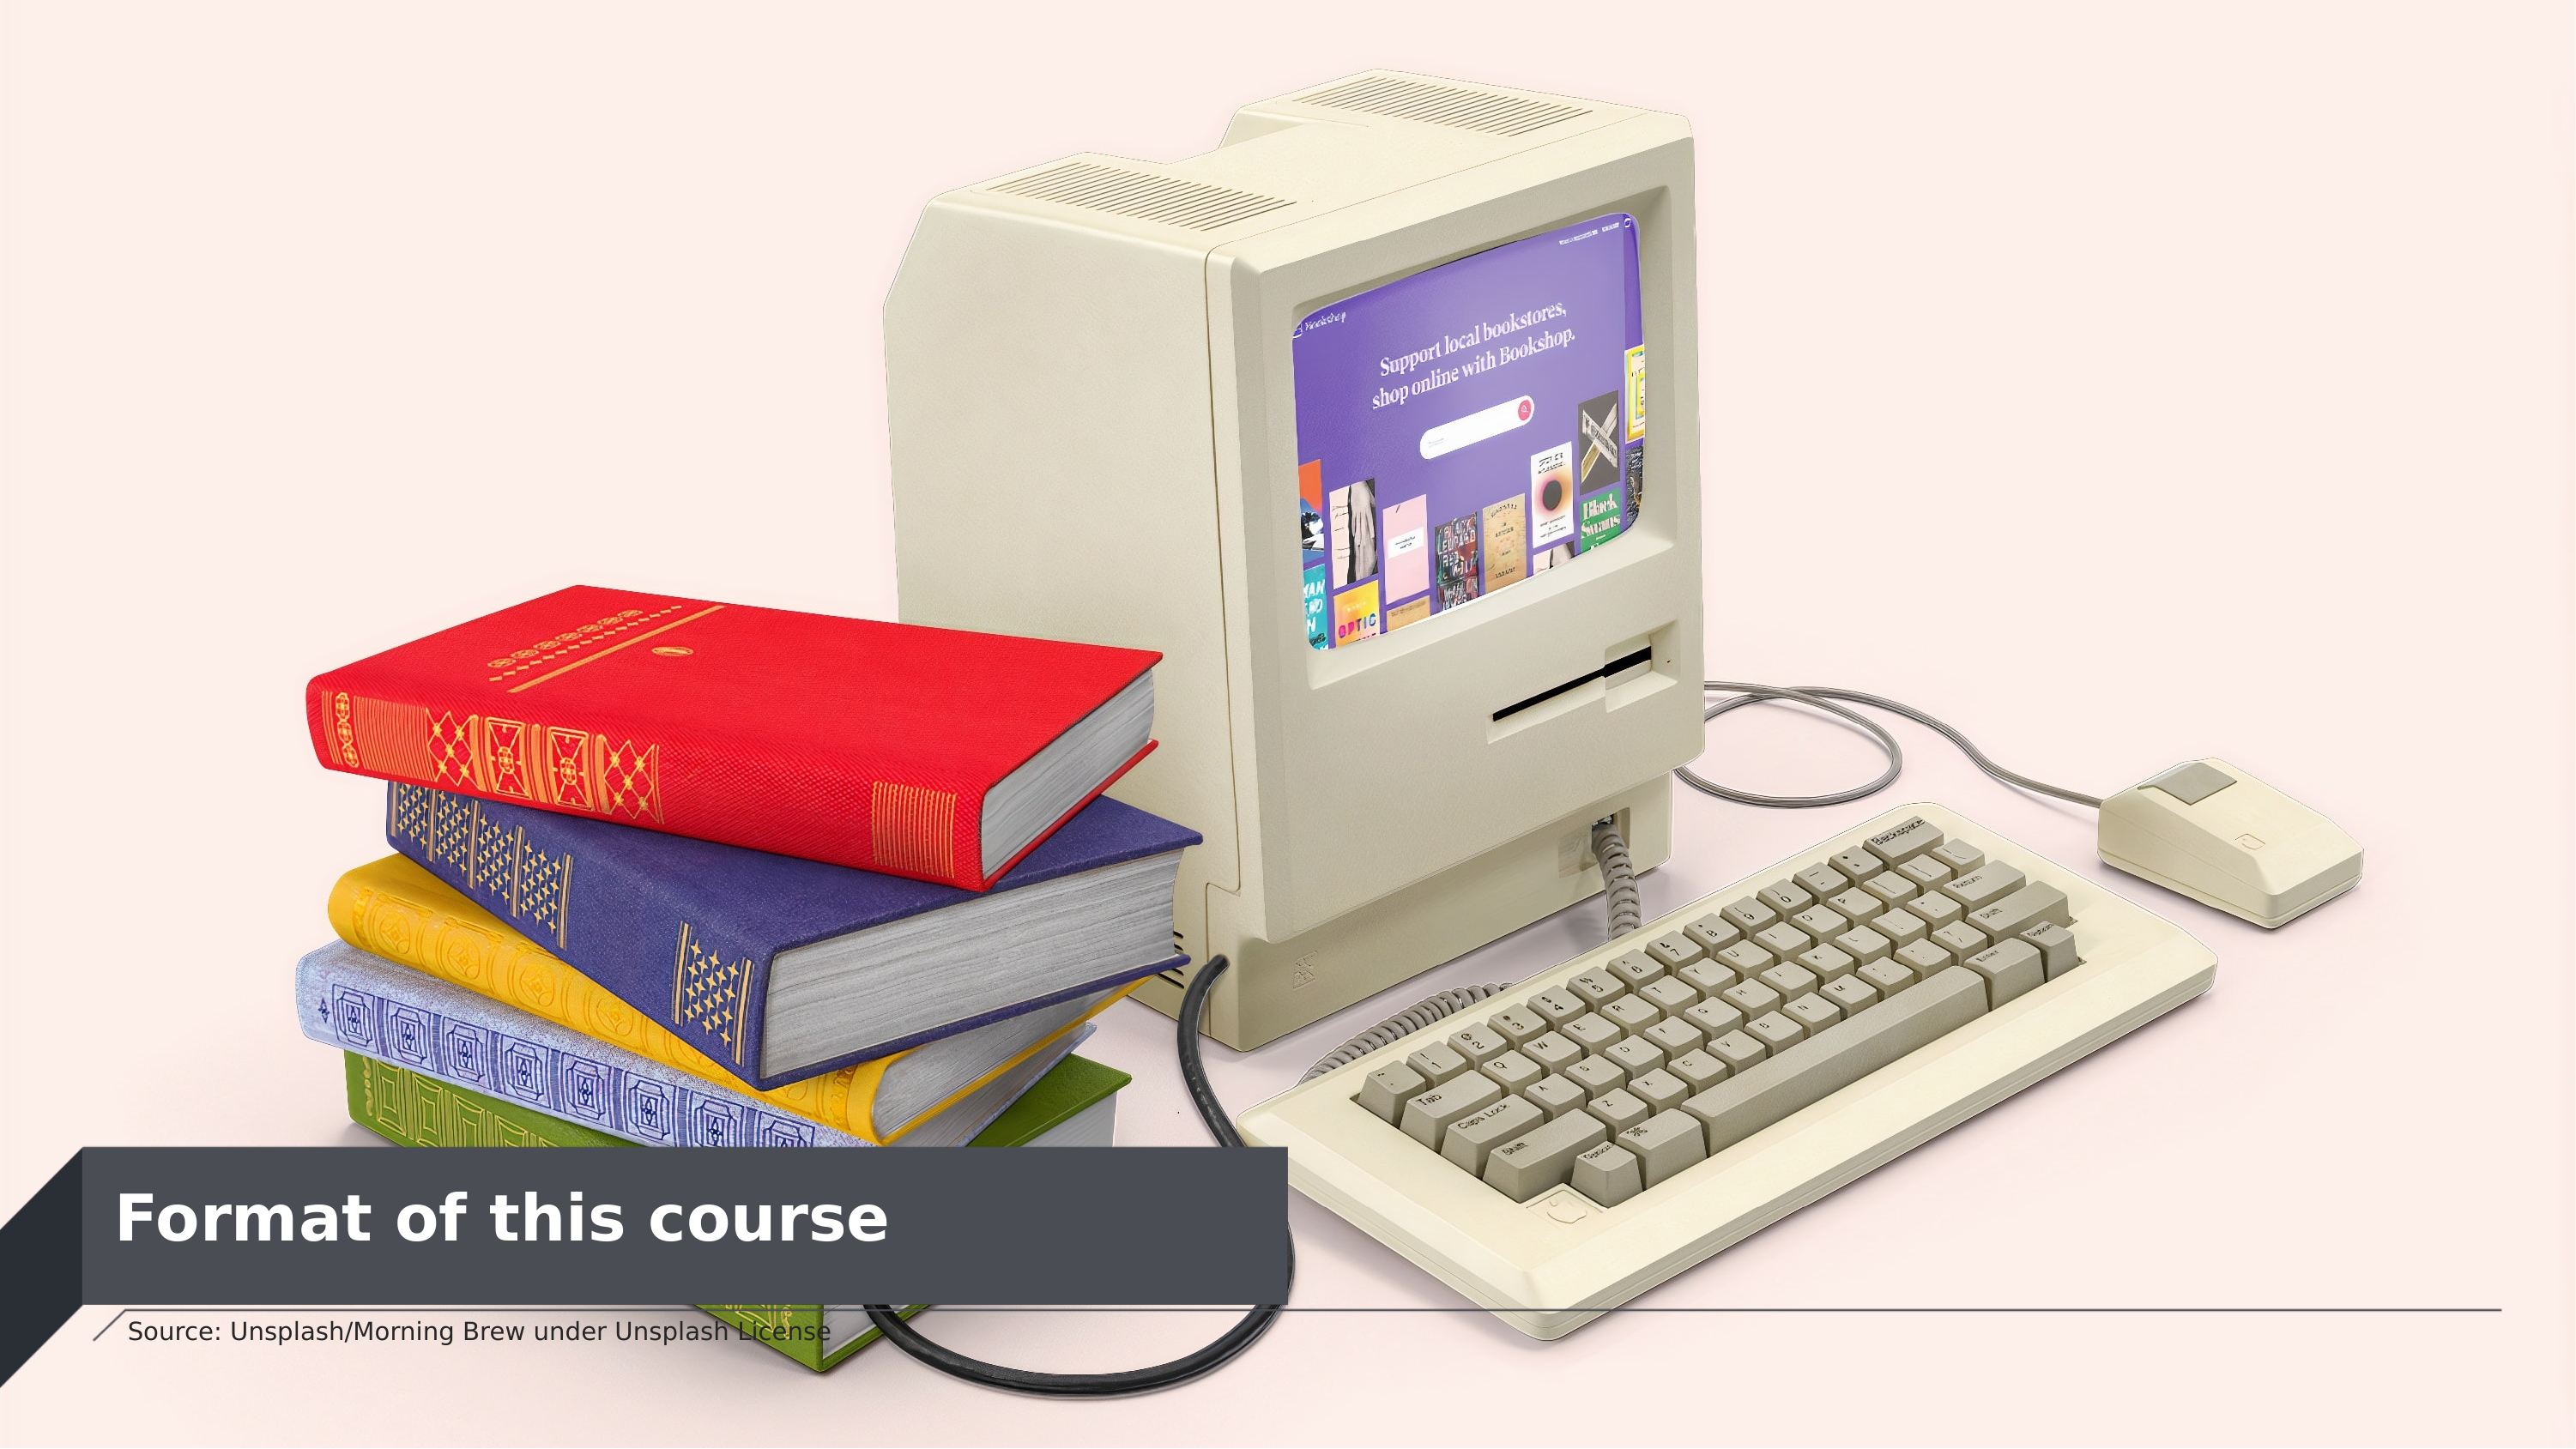

# Format of this course
Source: Unsplash/Morning Brew under Unsplash License
page 6